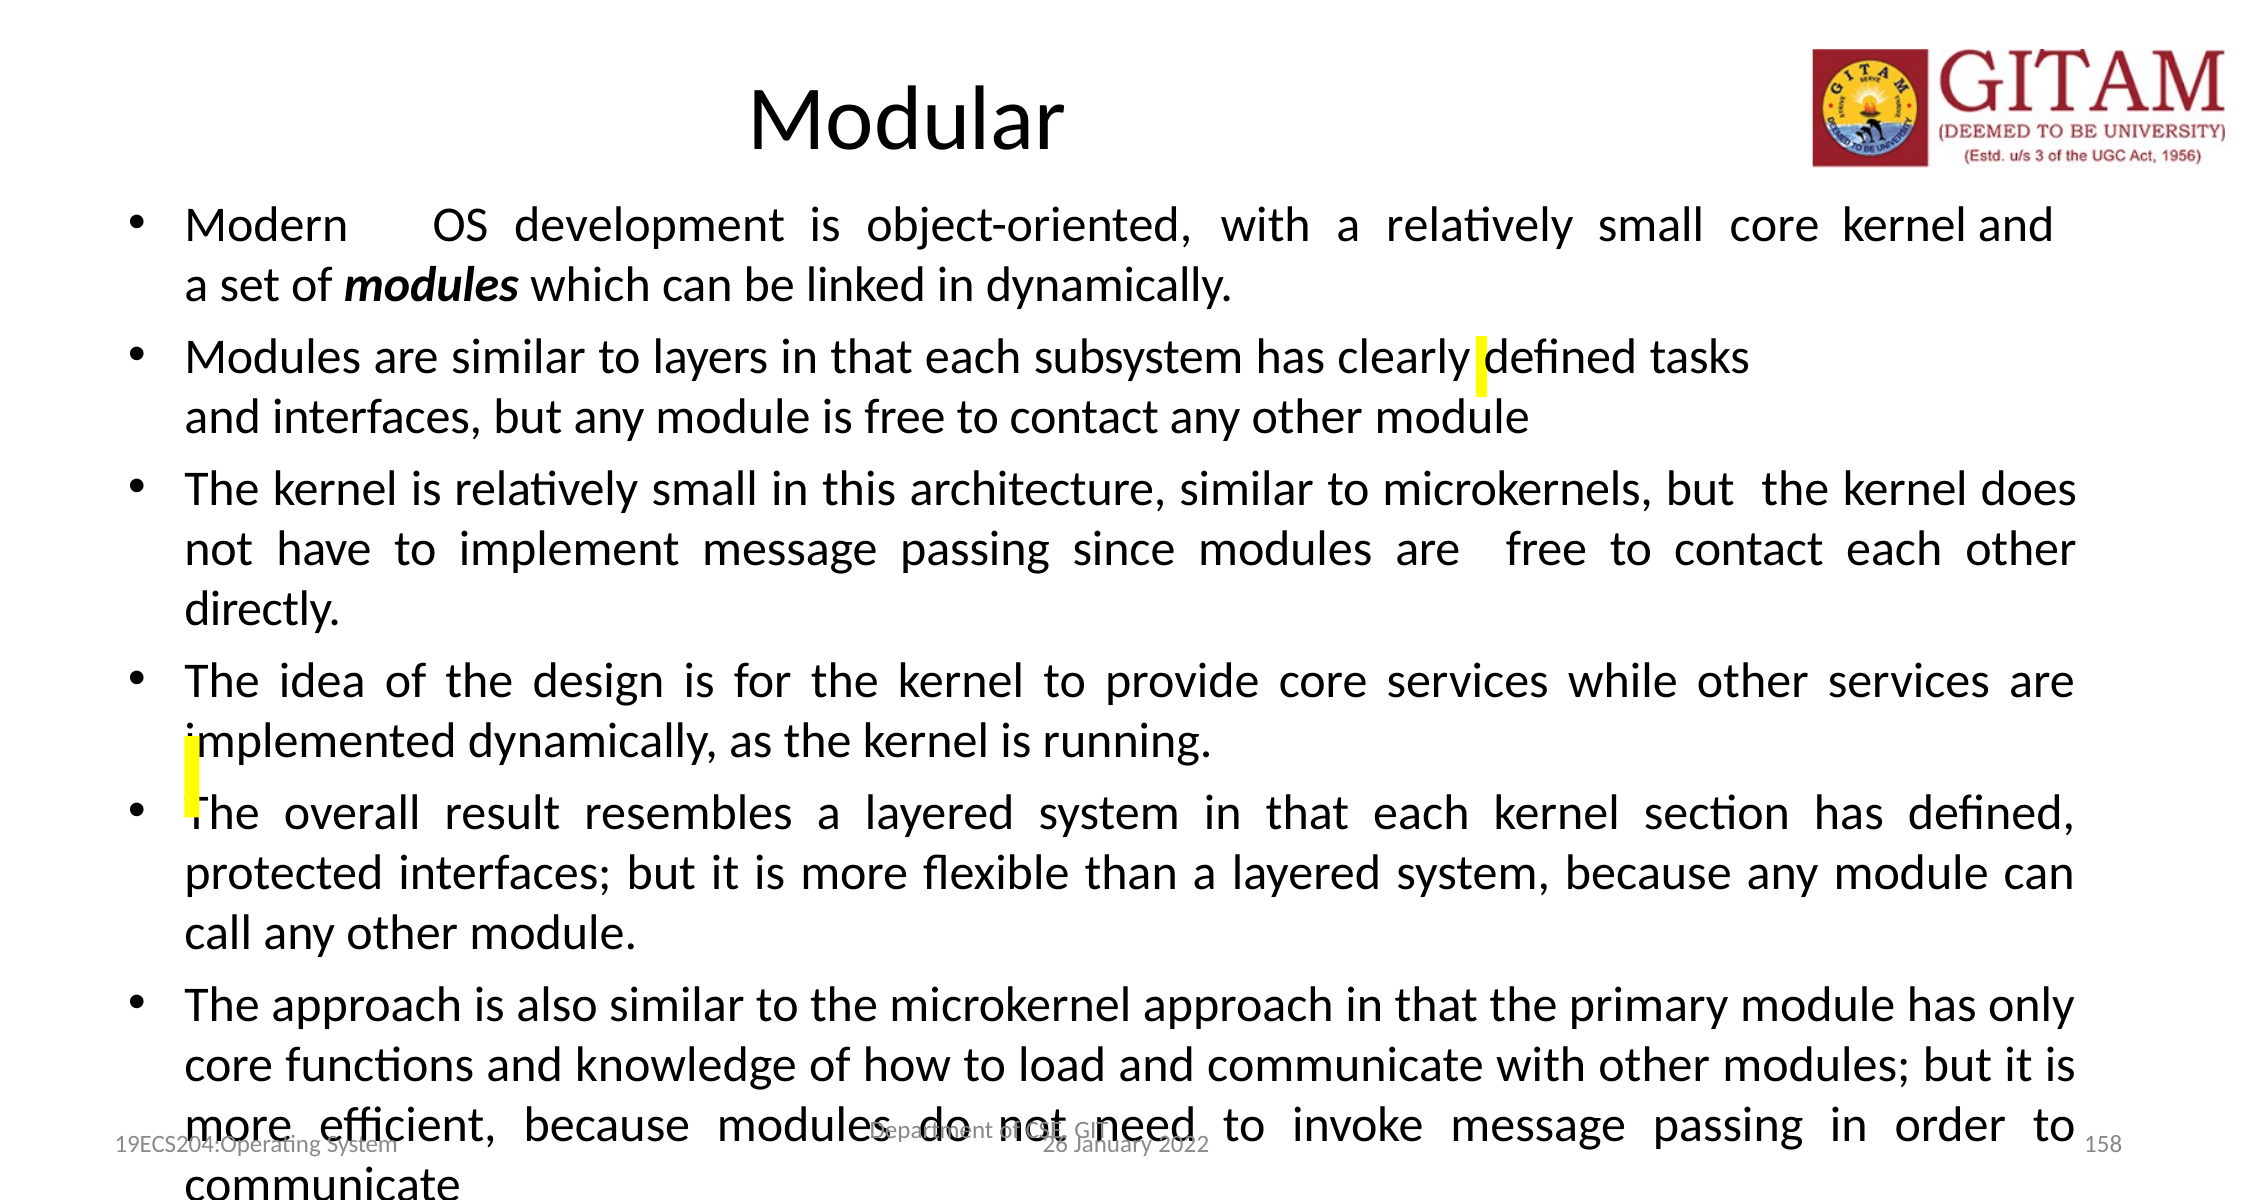

19ECS204:Operating System
26 January 2022

# Modular
Modern	OS	development	is	object-oriented,	with	a	relatively	small	core  kernel and a set of modules which can be linked in dynamically.
Modules are similar to layers in that each subsystem has clearly defined tasks
and interfaces, but any module is free to contact any other module
The kernel is relatively small in this architecture, similar to microkernels, but  the kernel does not have to implement message passing since modules are  free to contact each other directly.
The idea of the design is for the kernel to provide core services while other services are implemented dynamically, as the kernel is running.
The overall result resembles a layered system in that each kernel section has defined, protected interfaces; but it is more flexible than a layered system, because any module can call any other module.
The approach is also similar to the microkernel approach in that the primary module has only core functions and knowledge of how to load and communicate with other modules; but it is more efficient, because modules do not need to invoke message passing in order to communicate

Department of CSE, GIT
158